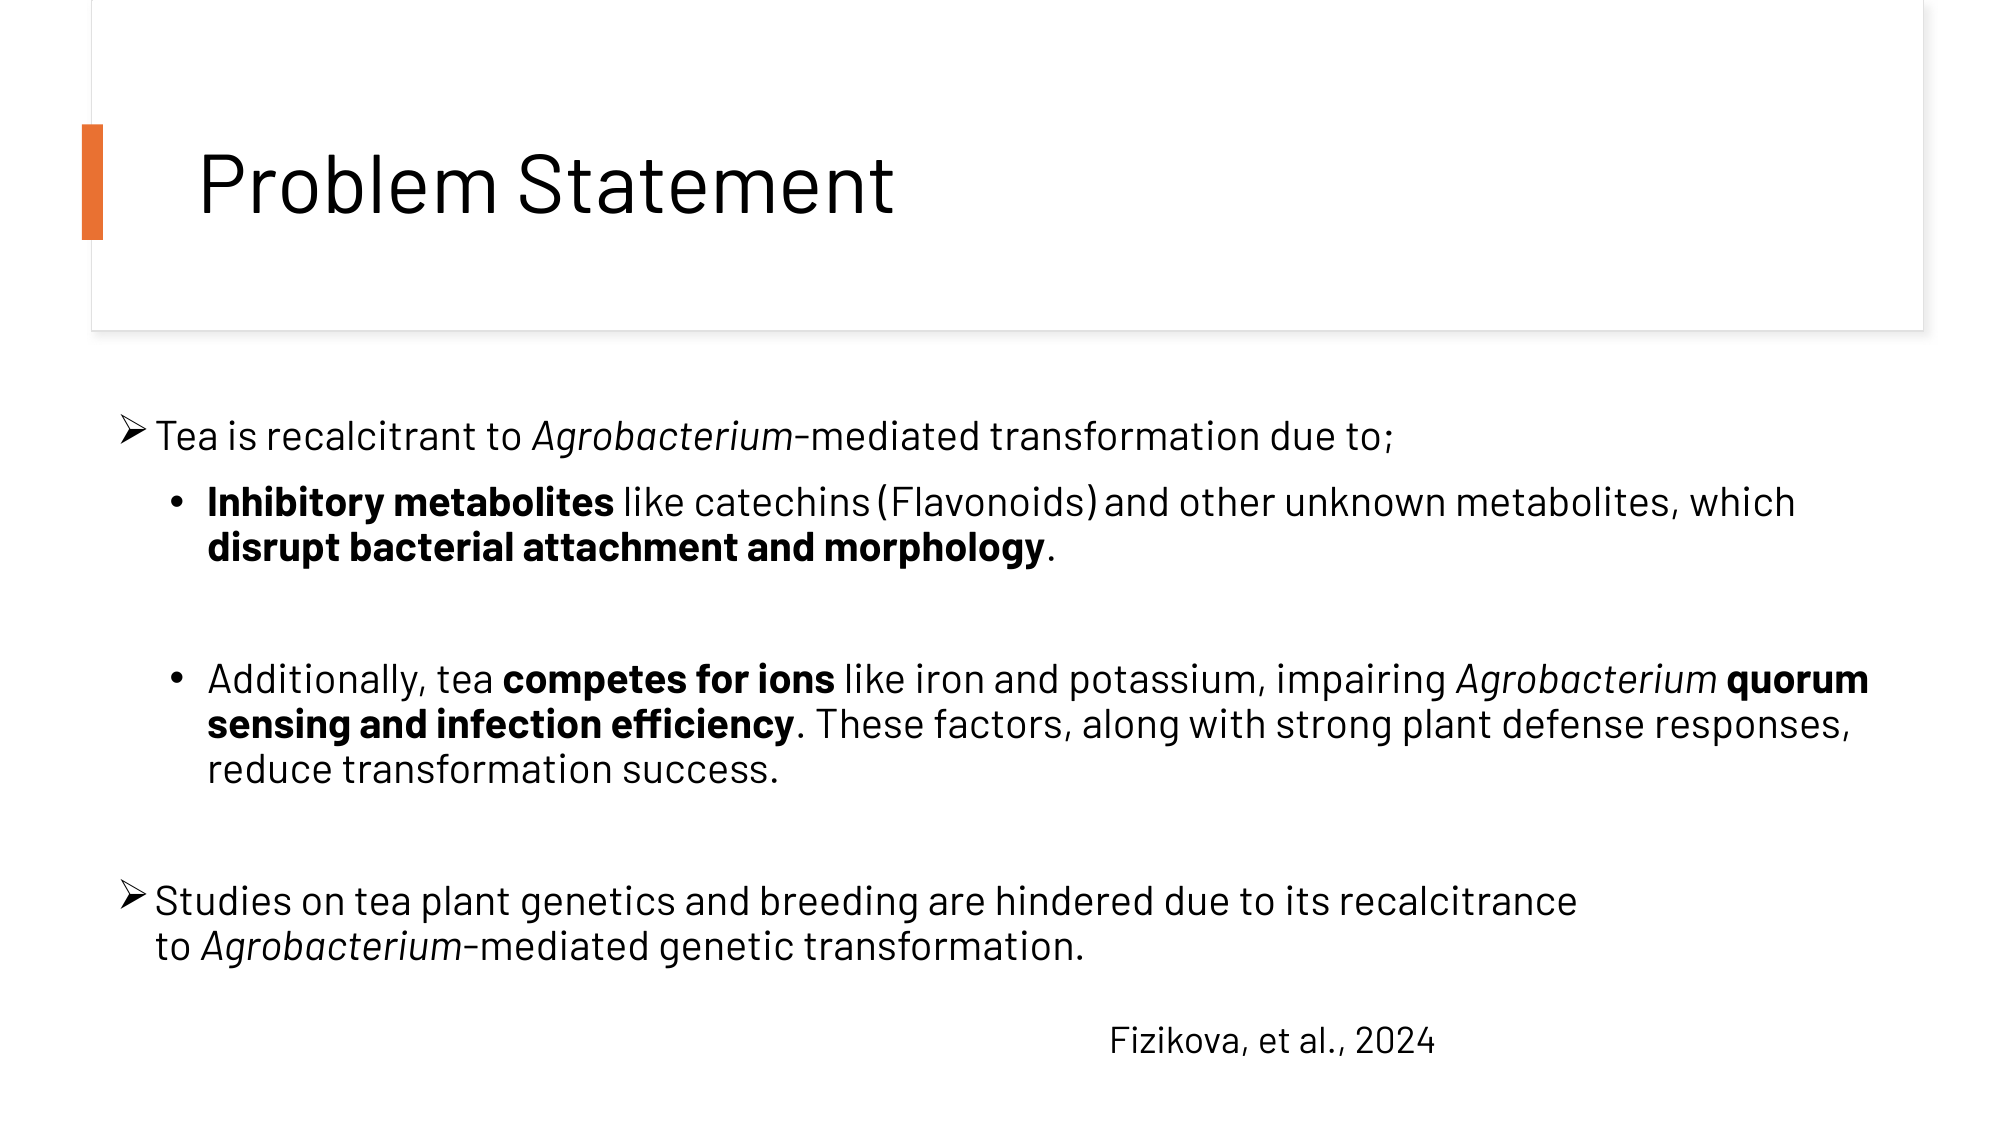

# Problem Statement

Tea is recalcitrant to Agrobacterium-mediated transformation due to;
Inhibitory metabolites like catechins (Flavonoids) and other unknown metabolites, which disrupt bacterial attachment and morphology.

Additionally, tea competes for ions like iron and potassium, impairing Agrobacterium quorum sensing and infection efficiency. These factors, along with strong plant defense responses, reduce transformation success.

Studies on tea plant genetics and breeding are hindered due to its recalcitrance to Agrobacterium-mediated genetic transformation.
Fizikova, et al., 2024
6